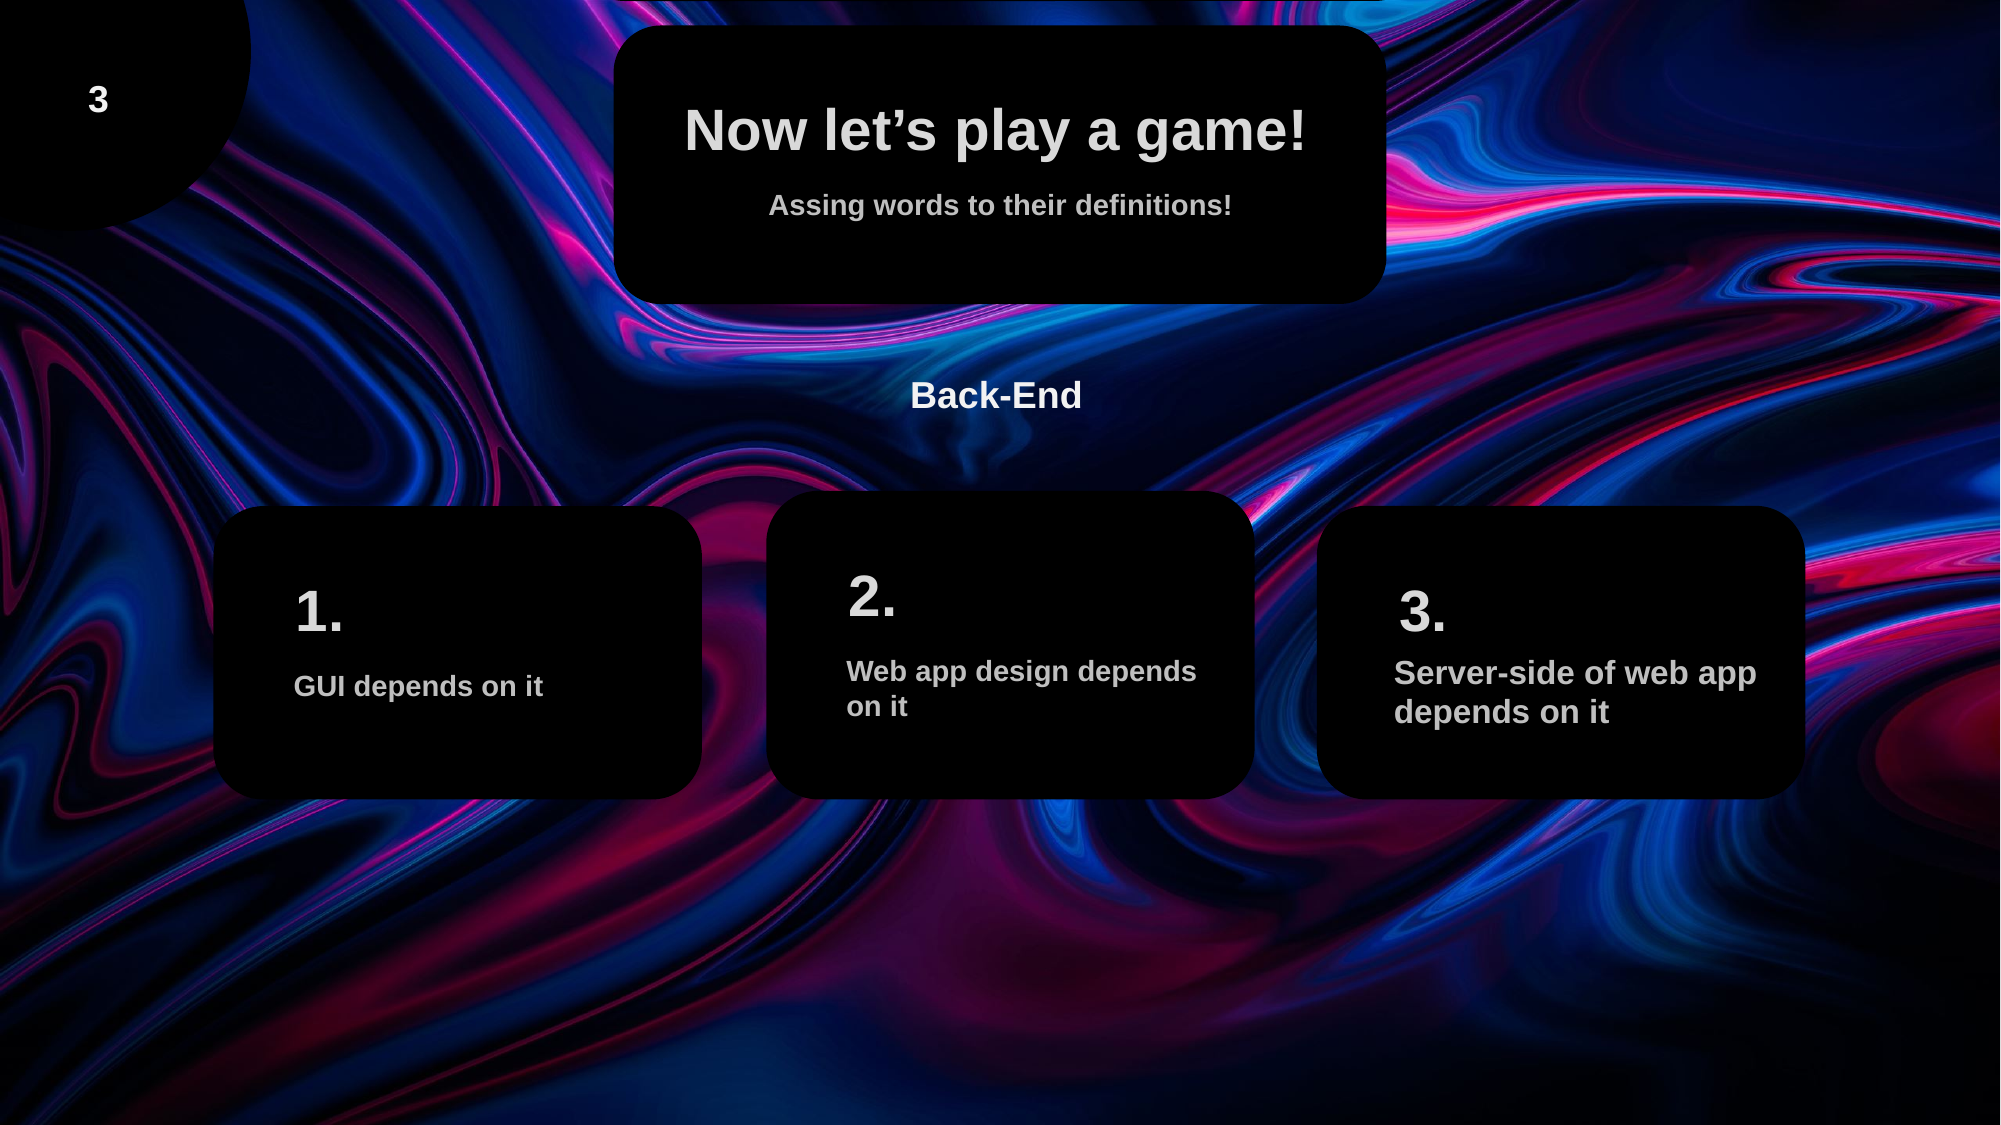

# Programming

3
Now let’s play a game!
Assing words to their definitions!
Back-End

Let’s hunt known words in text

Learning
new words!

2.
3.
1.
Server-side of web app depends on it
Web app design depends on it
GUI depends on it

Second answear was correct!